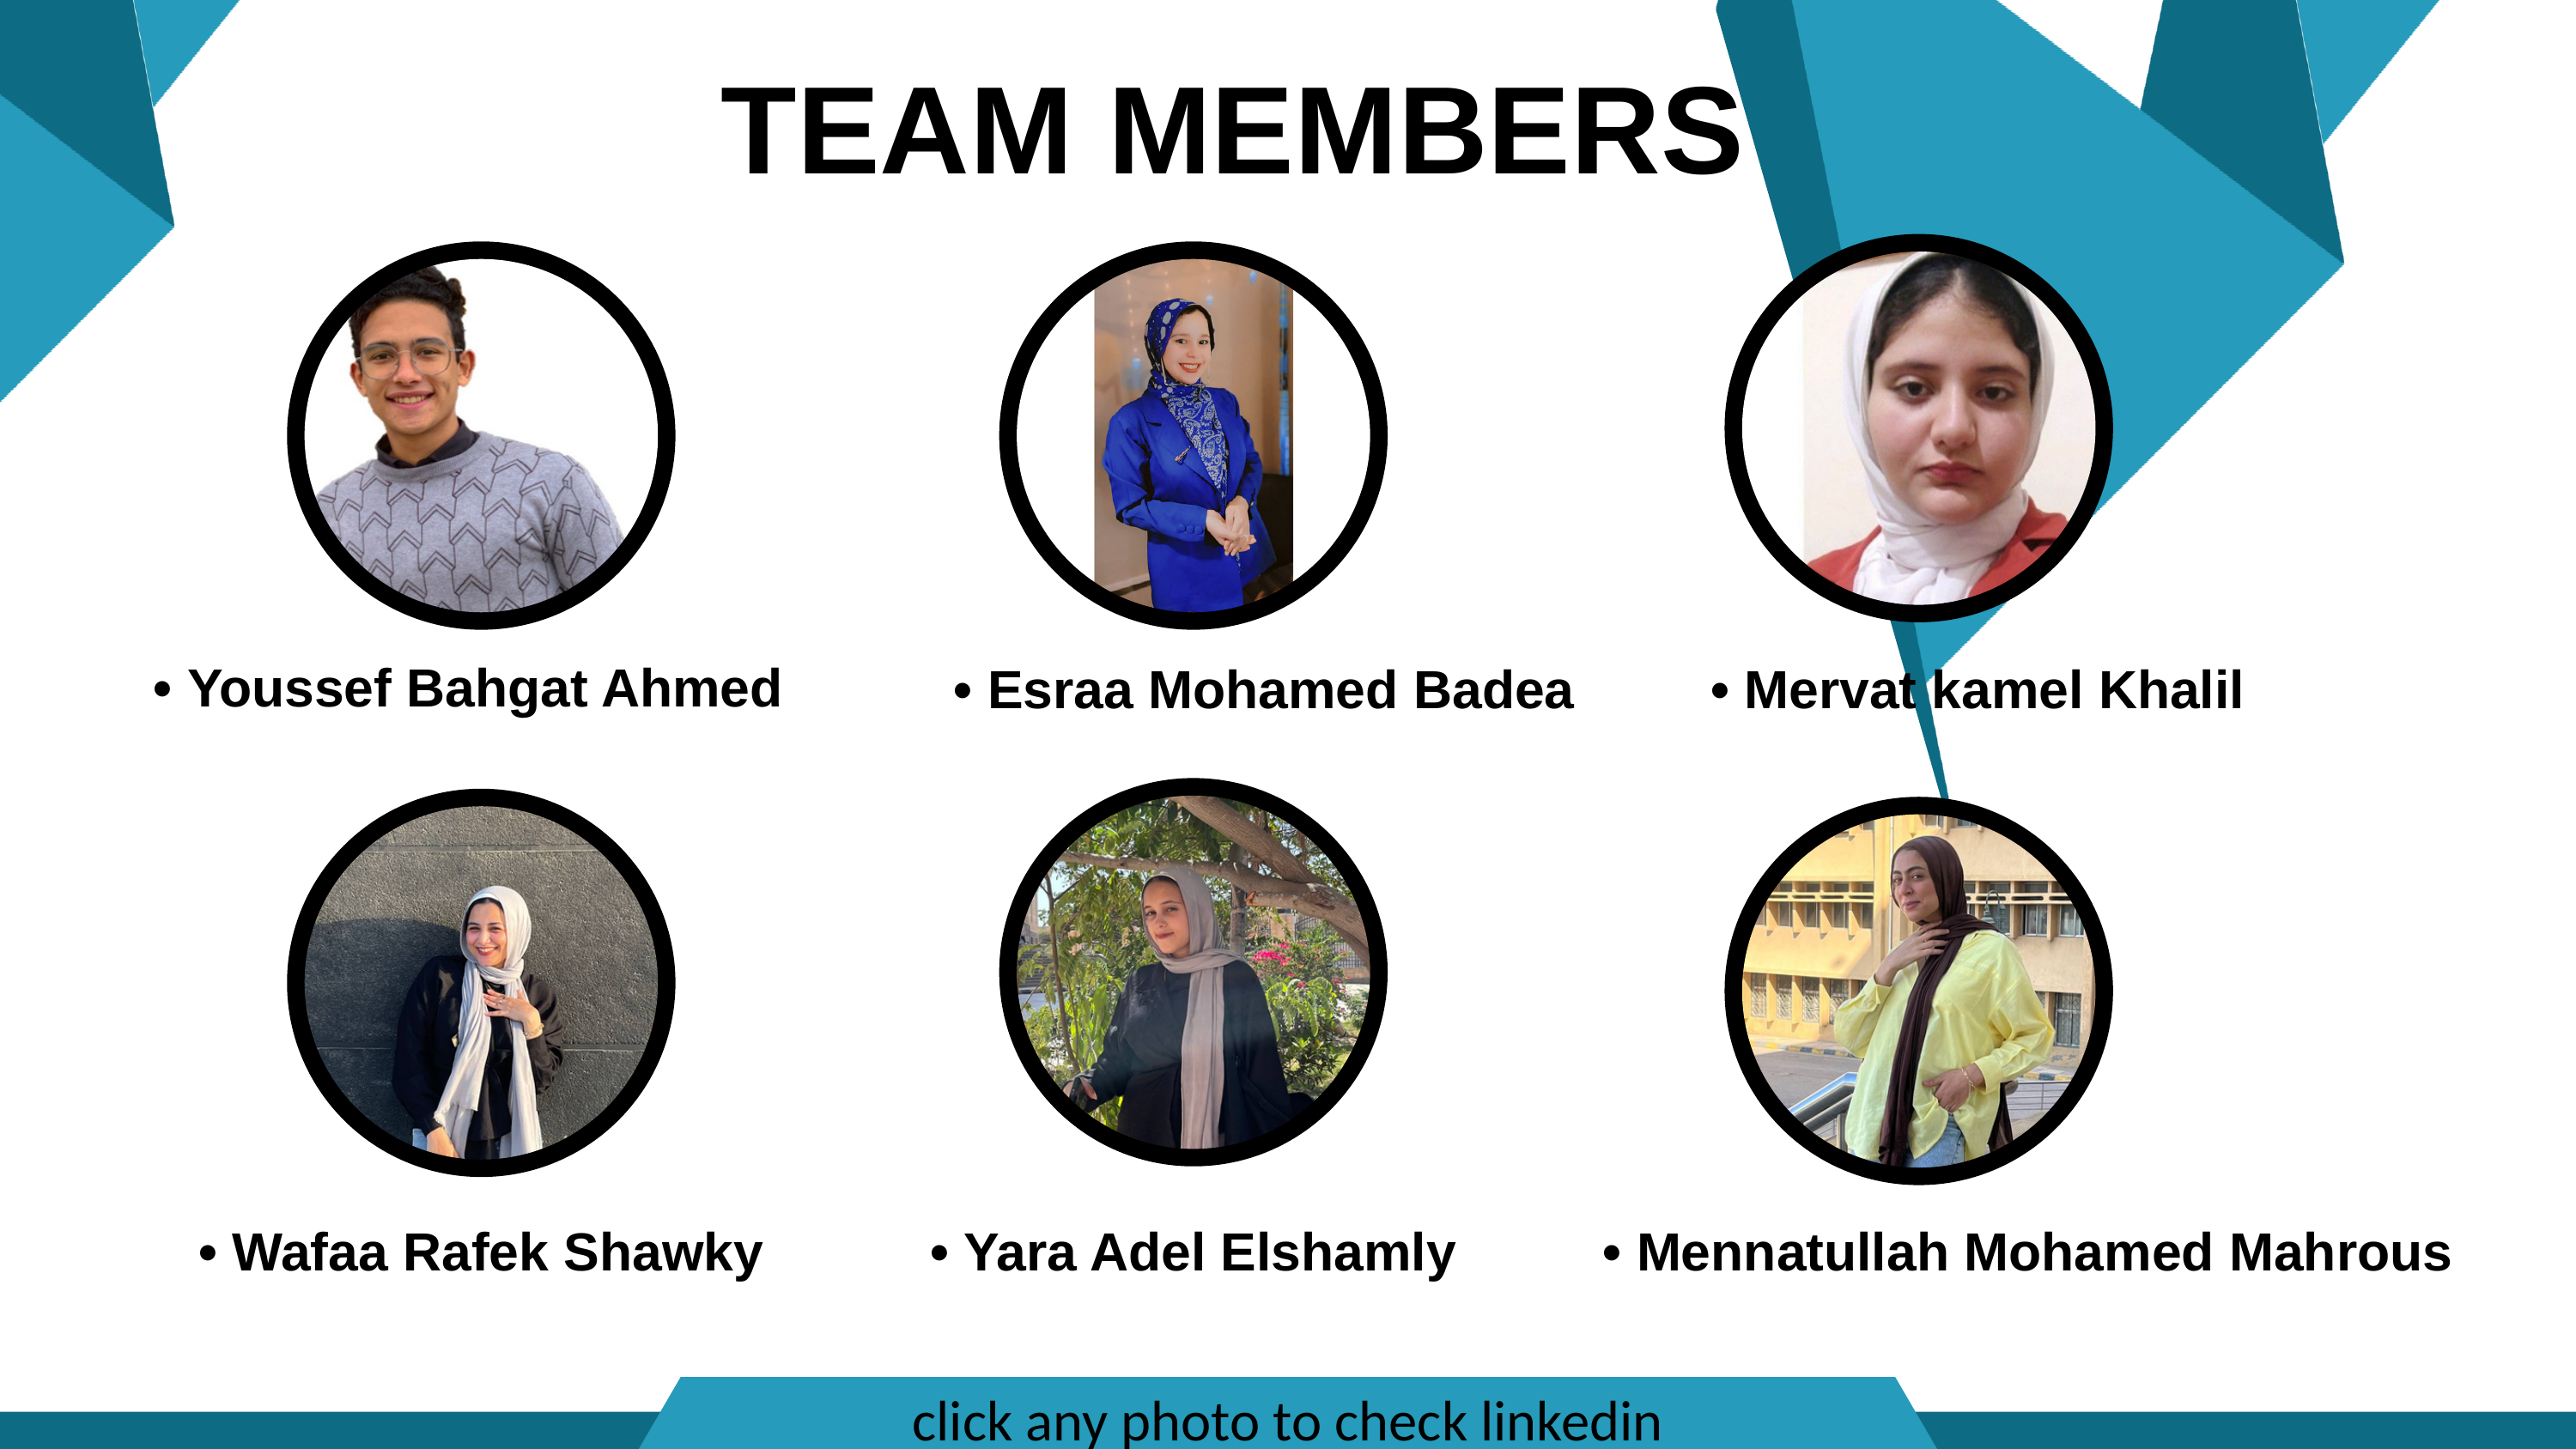

TEAM MEMBERS

• Youssef Bahgat Ahmed

• Esraa Mohamed Badea
• Mervat kamel Khalil

• Wafaa Rafek Shawky
• Yara Adel Elshamly
• Mennatullah Mohamed Mahrous
click any photo to check linkedin